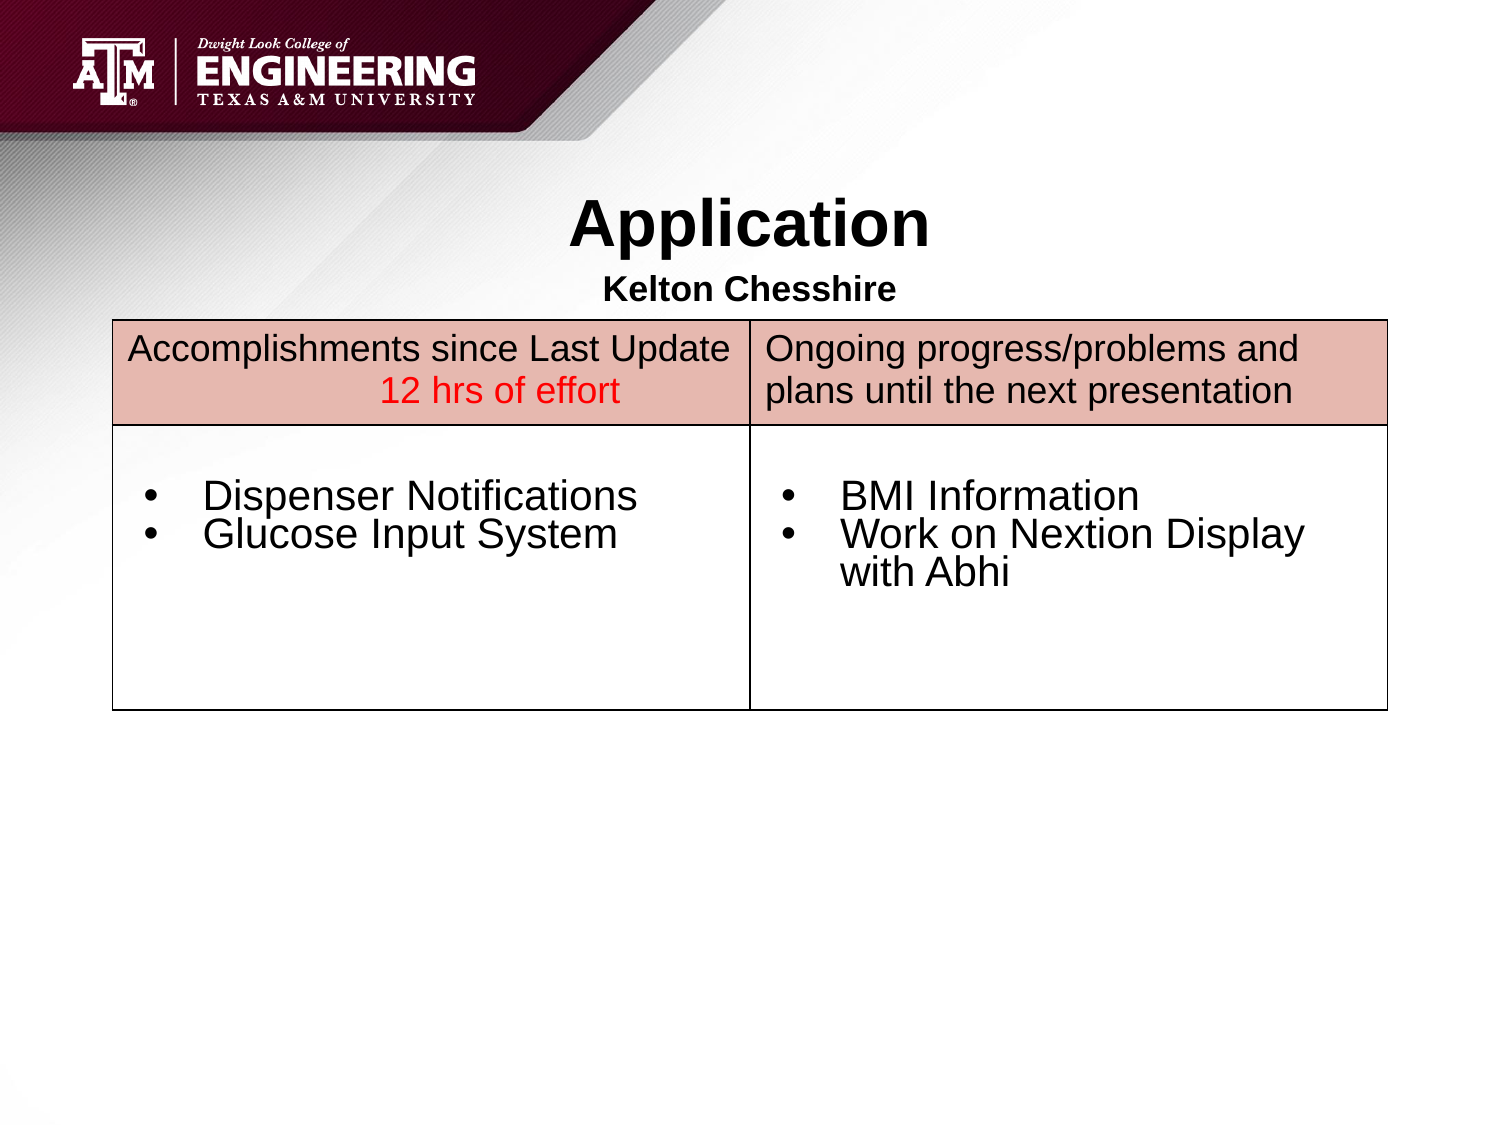

# Application
Kelton Chesshire
| Accomplishments since Last Update 12 hrs of effort | Ongoing progress/problems and plans until the next presentation |
| --- | --- |
| Dispenser Notifications Glucose Input System | BMI Information Work on Nextion Display with Abhi |